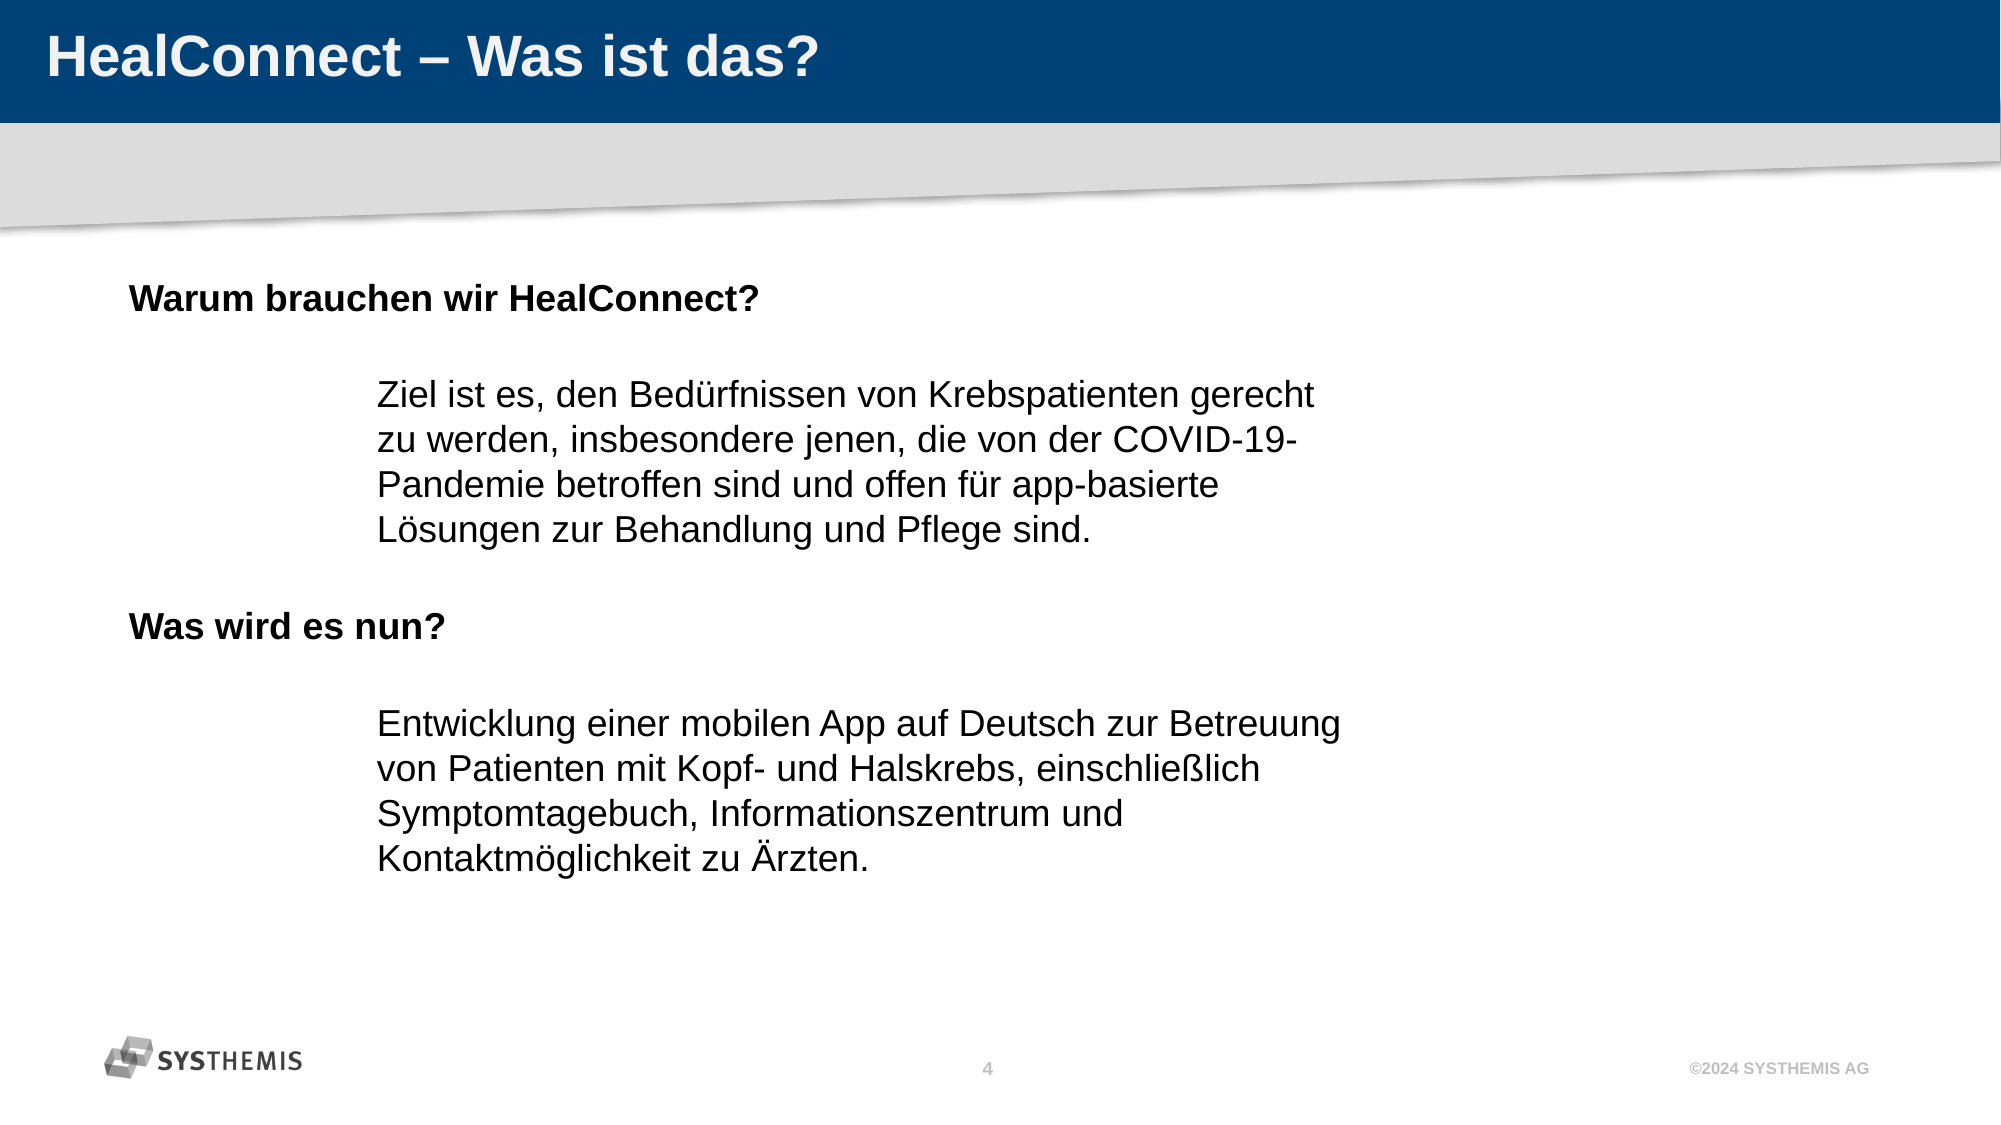

HealConnect – Was ist das?
Warum brauchen wir HealConnect?
Ziel ist es, den Bedürfnissen von Krebspatienten gerecht zu werden, insbesondere jenen, die von der COVID-19-Pandemie betroffen sind und offen für app-basierte Lösungen zur Behandlung und Pflege sind.
Was wird es nun?
Entwicklung einer mobilen App auf Deutsch zur Betreuung von Patienten mit Kopf- und Halskrebs, einschließlich Symptomtagebuch, Informationszentrum und Kontaktmöglichkeit zu Ärzten.